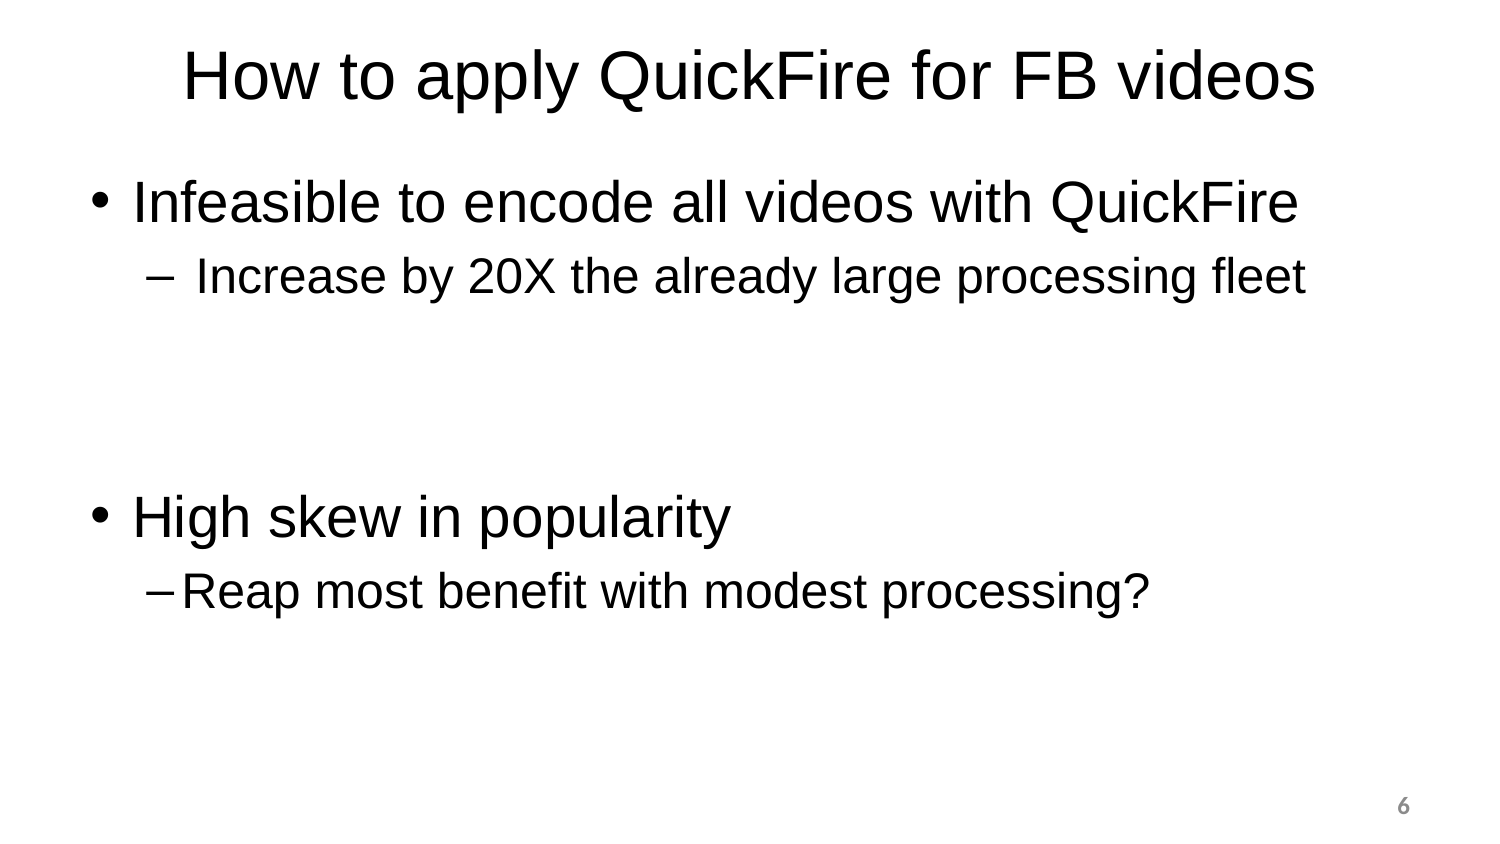

# How to apply QuickFire for FB videos
Infeasible to encode all videos with QuickFire
 Increase by 20X the already large processing fleet

High skew in popularity
Reap most benefit with modest processing?
6